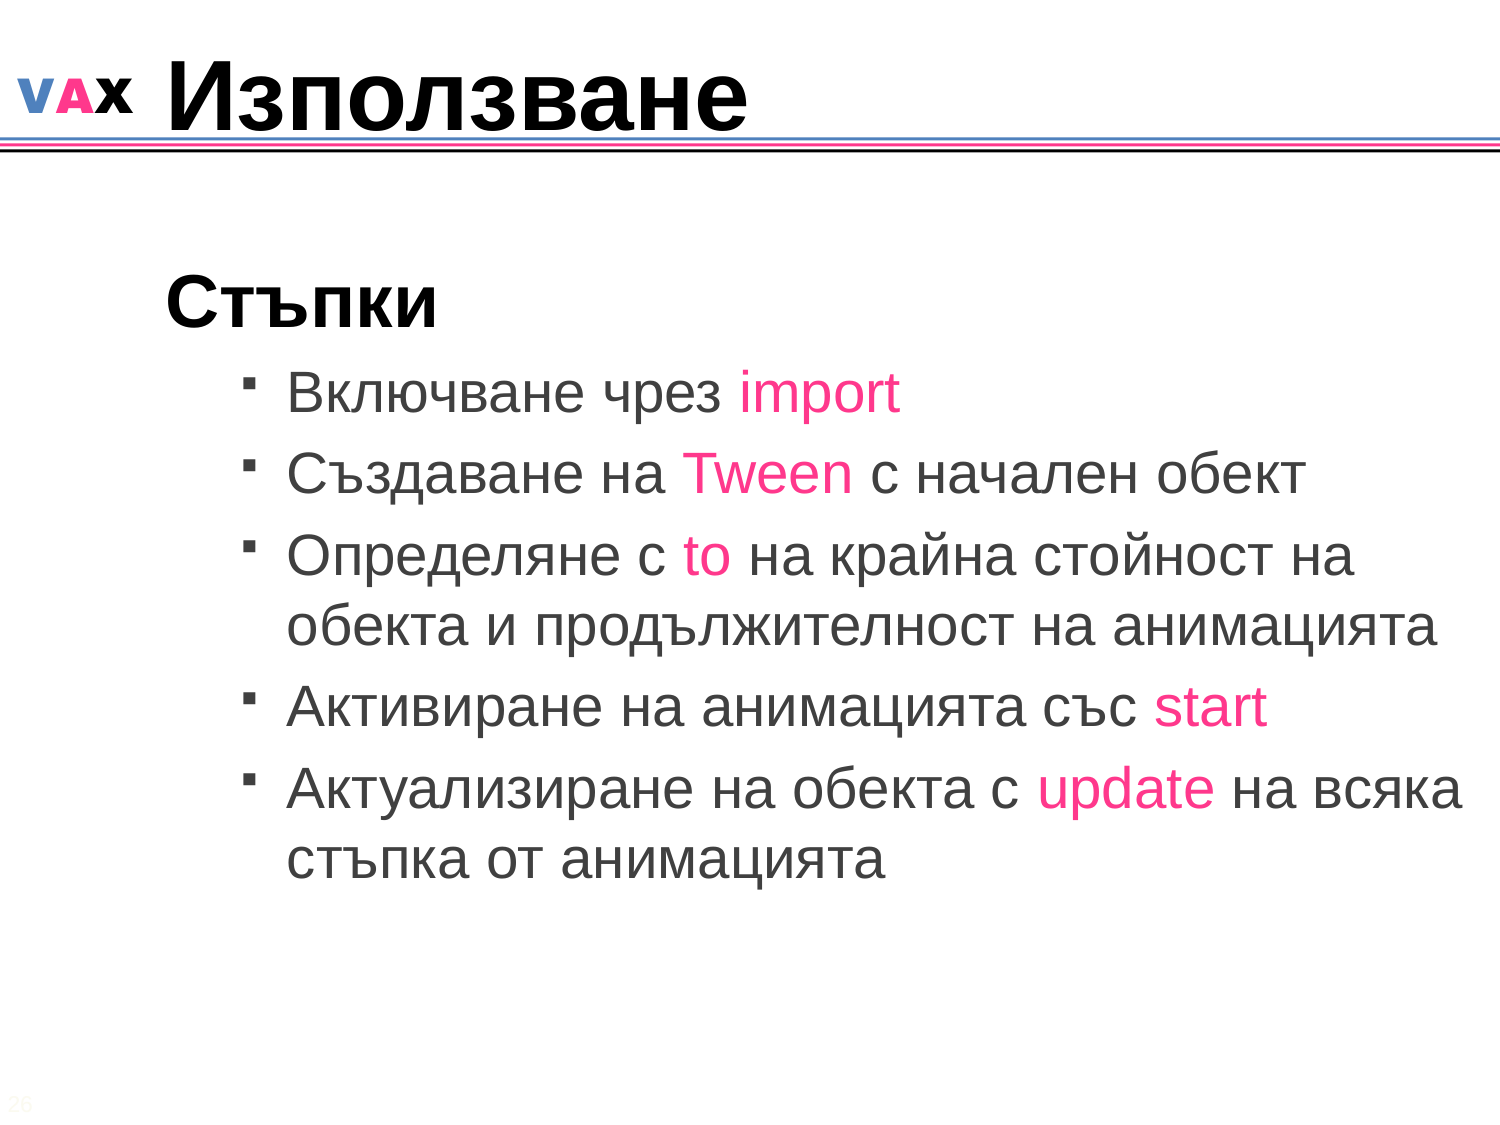

# Използване
Стъпки
Включване чрез import
Създаване на Tween с начален обект
Определяне с to на крайна стойност на обекта и продължителност на анимацията
Активиране на анимацията със start
Актуализиране на обекта с update на всяка стъпка от анимацията